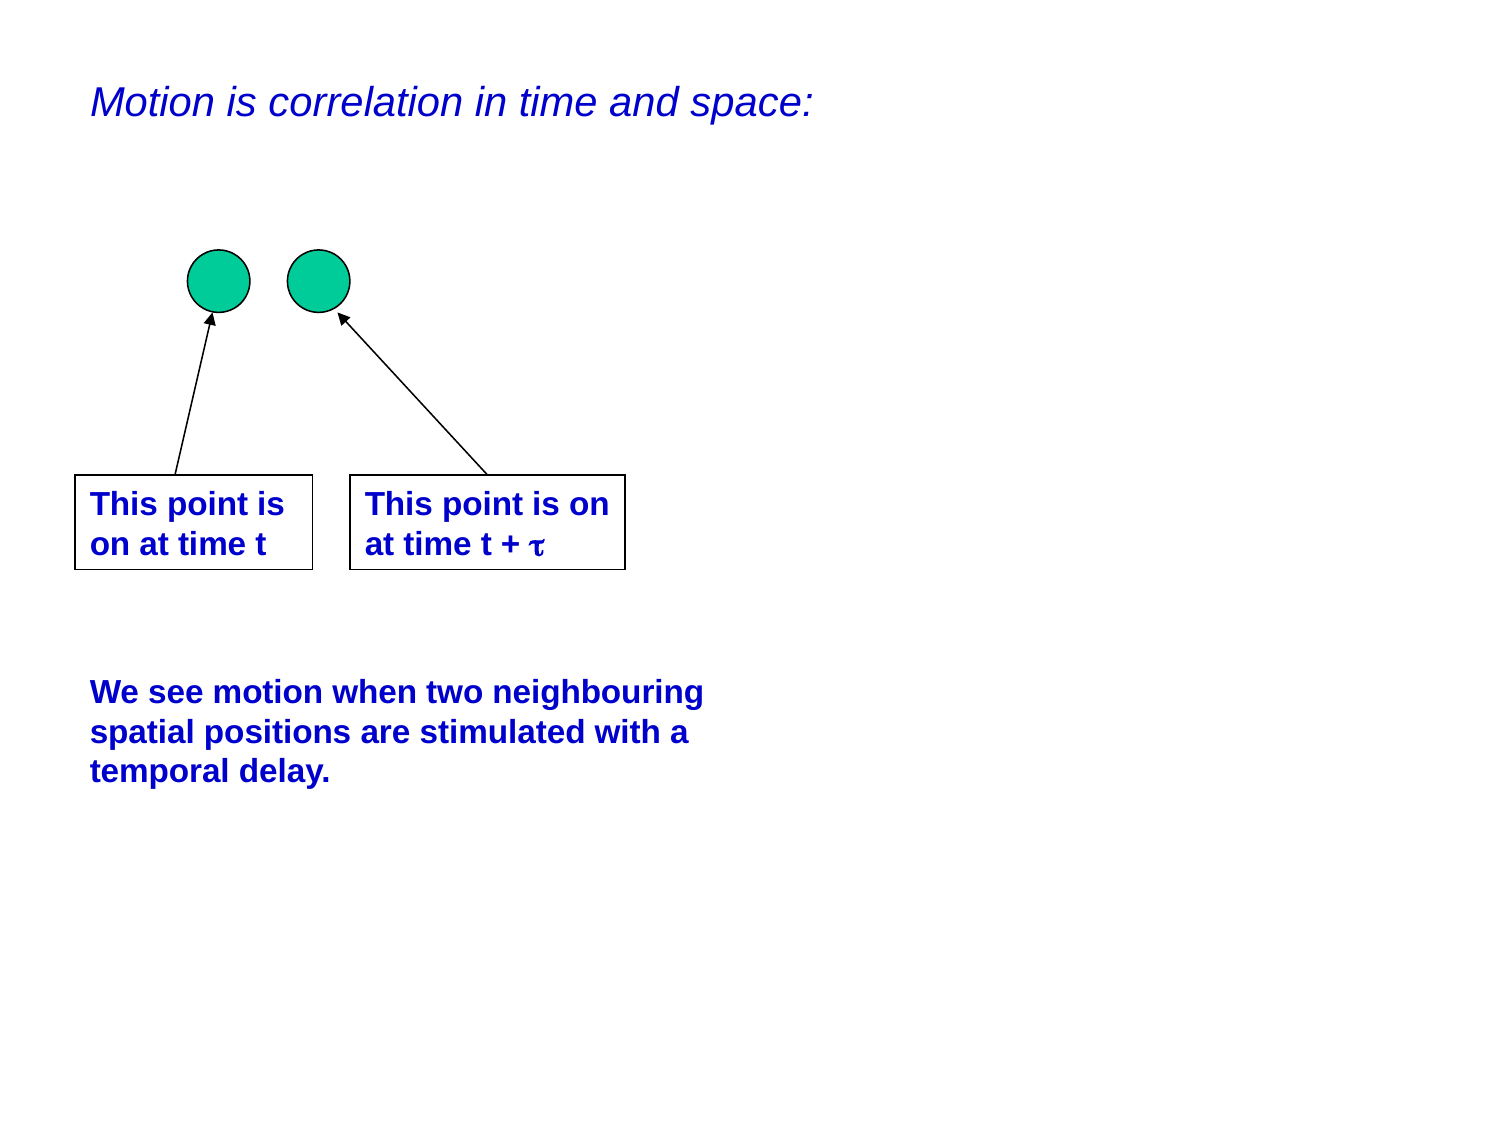

# Motion is correlation in time and space:

This point is on at time t
This point is on at time t + τ
We see motion when two neighbouring spatial positions are stimulated with a temporal delay.